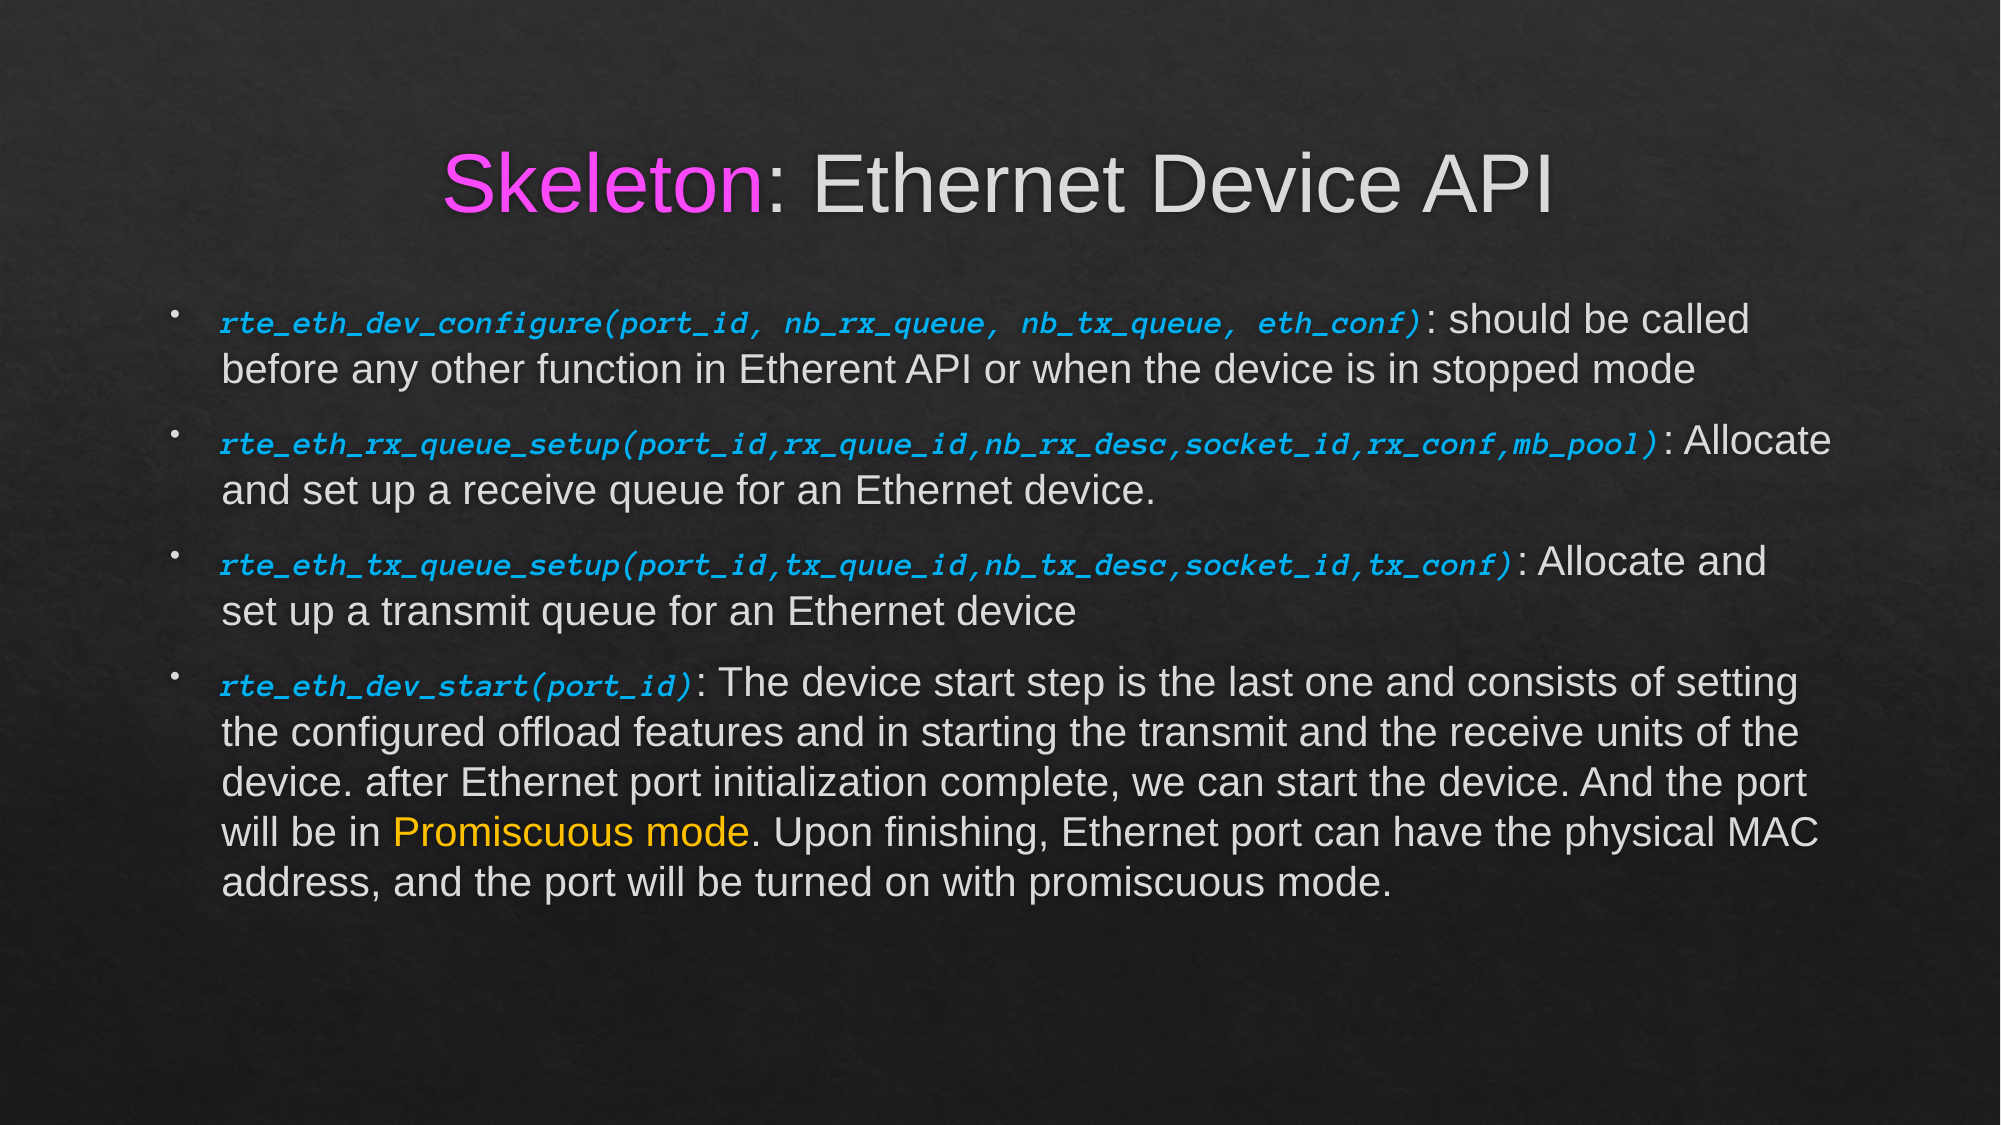

# Skeleton: Ethernet Device API
rte_eth_dev_configure(port_id, nb_rx_queue, nb_tx_queue, eth_conf): should be called before any other function in Etherent API or when the device is in stopped mode
rte_eth_rx_queue_setup(port_id,rx_quue_id,nb_rx_desc,socket_id,rx_conf,mb_pool): Allocate and set up a receive queue for an Ethernet device.
rte_eth_tx_queue_setup(port_id,tx_quue_id,nb_tx_desc,socket_id,tx_conf): Allocate and set up a transmit queue for an Ethernet device
rte_eth_dev_start(port_id): The device start step is the last one and consists of setting the configured offload features and in starting the transmit and the receive units of the device. after Ethernet port initialization complete, we can start the device. And the port will be in Promiscuous mode. Upon finishing, Ethernet port can have the physical MAC address, and the port will be turned on with promiscuous mode.